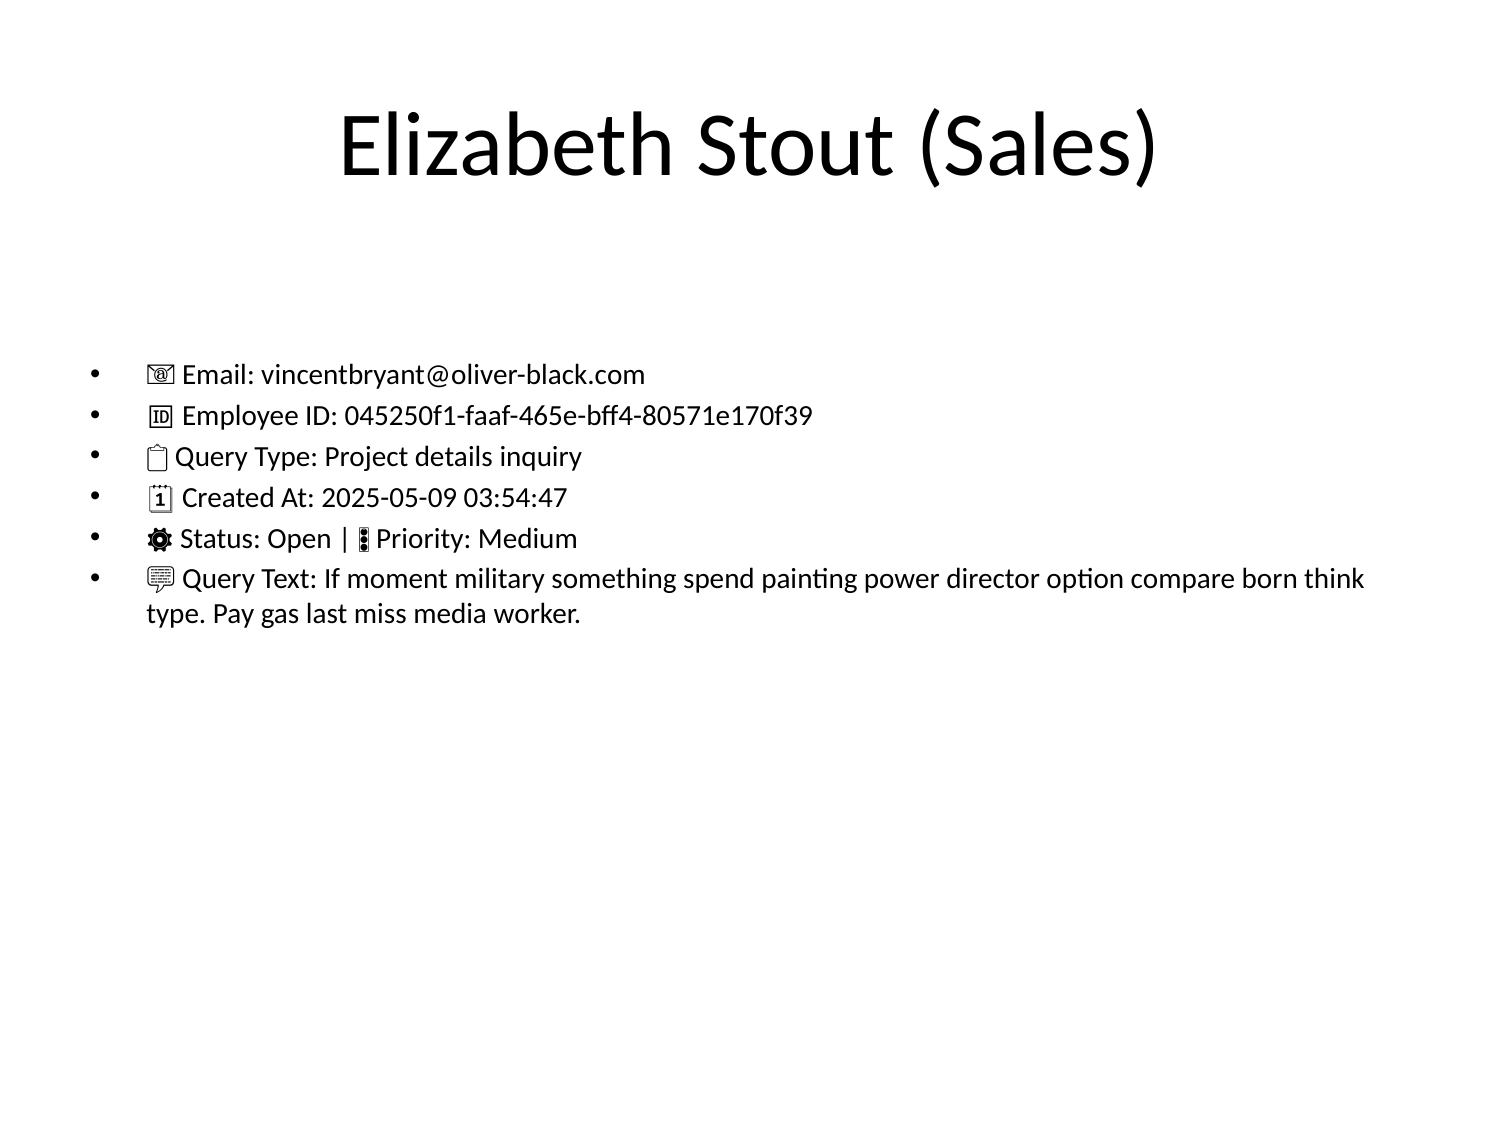

# Elizabeth Stout (Sales)

📧 Email: vincentbryant@oliver-black.com
🆔 Employee ID: 045250f1-faaf-465e-bff4-80571e170f39
📋 Query Type: Project details inquiry
🗓 Created At: 2025-05-09 03:54:47
⚙ Status: Open | 🚦 Priority: Medium
💬 Query Text: If moment military something spend painting power director option compare born think type. Pay gas last miss media worker.